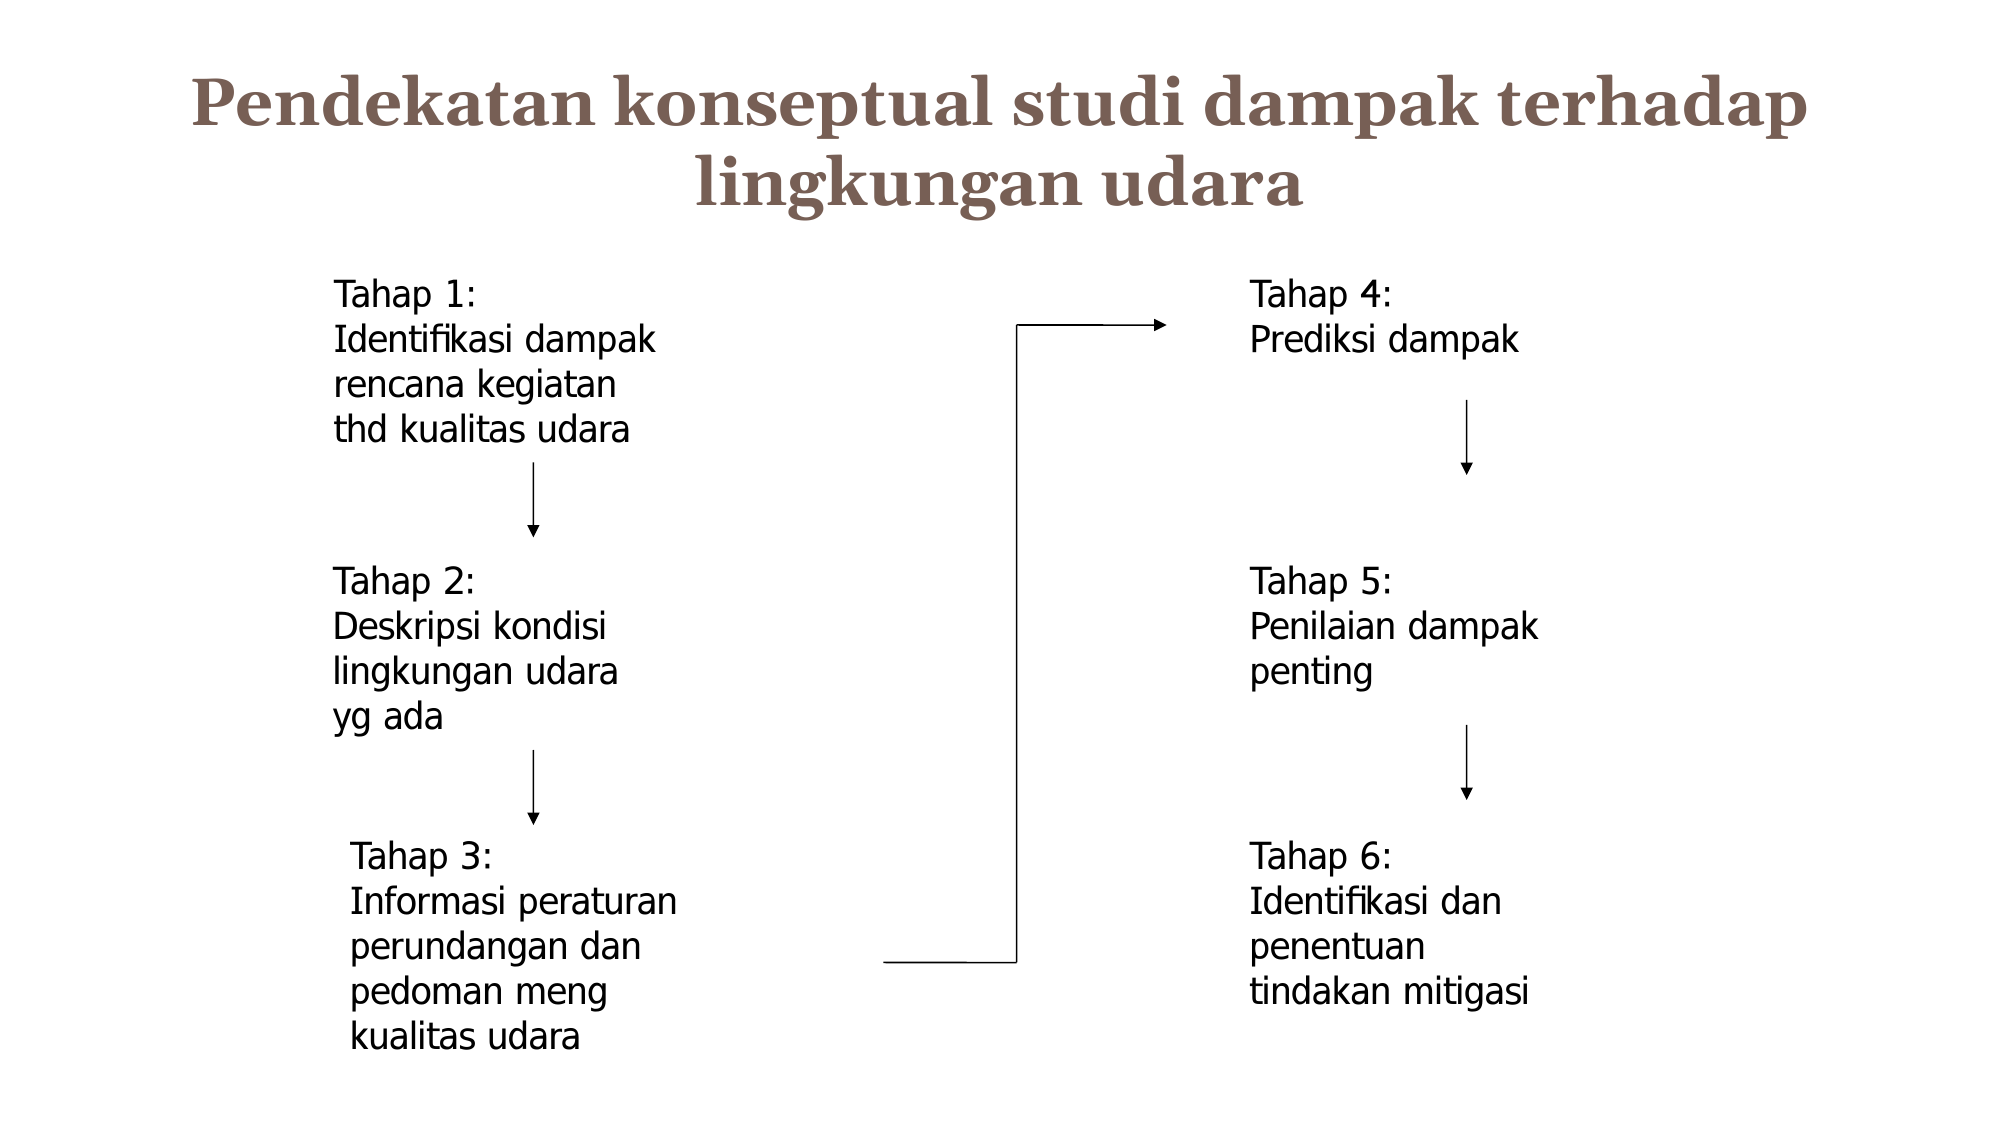

Pendekatan konseptual studi dampak terhadap lingkungan udara
Tahap 4:
Prediksi dampak
Tahap 1:
Identifikasi dampak
rencana kegiatan
thd kualitas udara

Tahap 2:
Deskripsi kondisi
lingkungan udara
yg ada
Tahap 5:
Penilaian dampak
penting

Tahap 3:
Informasi peraturan
perundangan dan
pedoman meng
kualitas udara
Tahap 6:
Identifikasi dan
penentuan
tindakan mitigasi